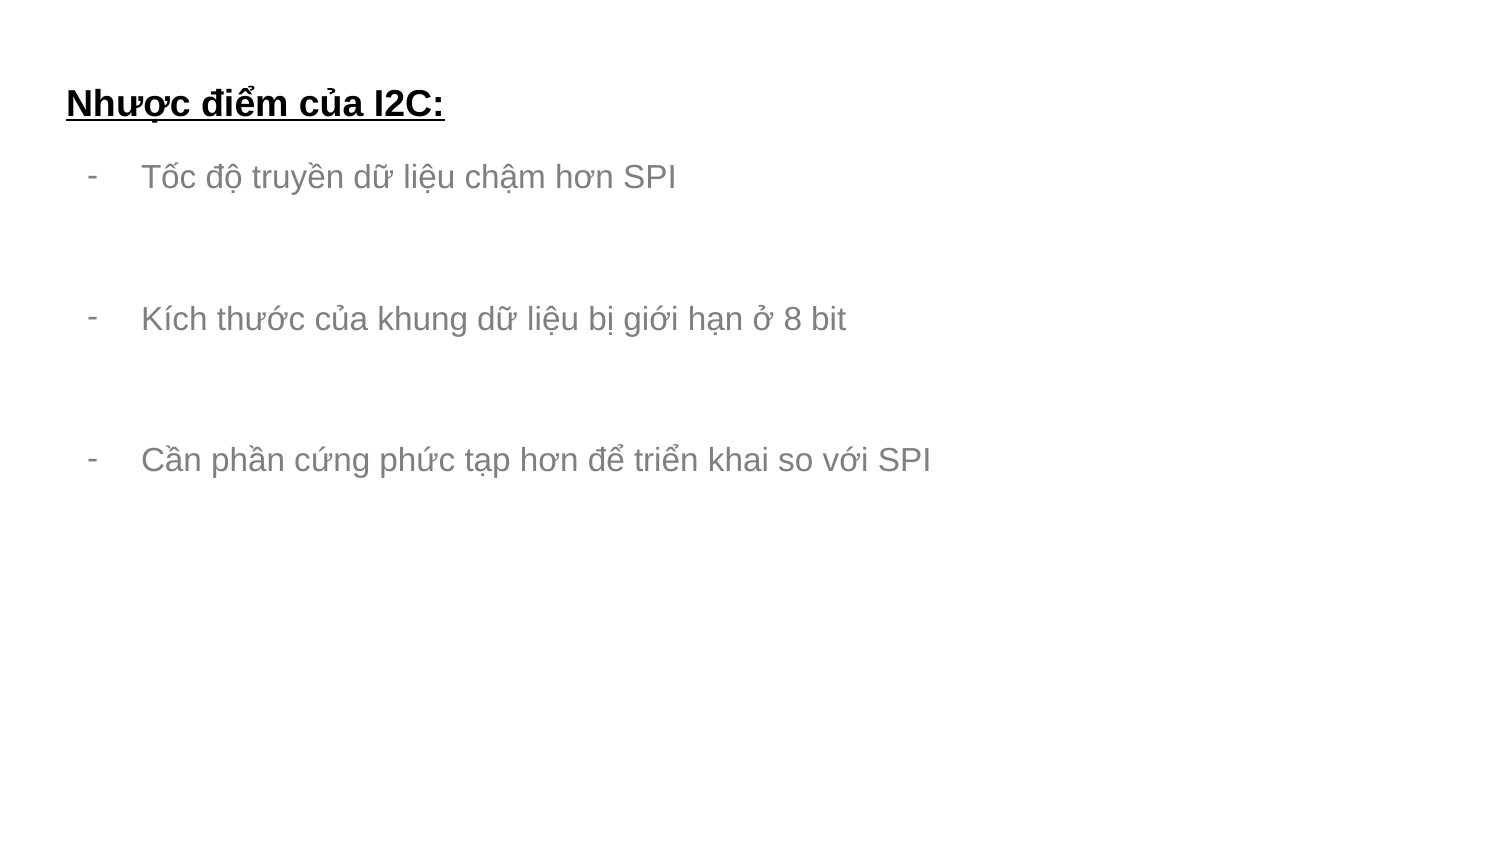

Nhược điểm của I2C:
Tốc độ truyền dữ liệu chậm hơn SPI

Kích thước của khung dữ liệu bị giới hạn ở 8 bit

Cần phần cứng phức tạp hơn để triển khai so với SPI